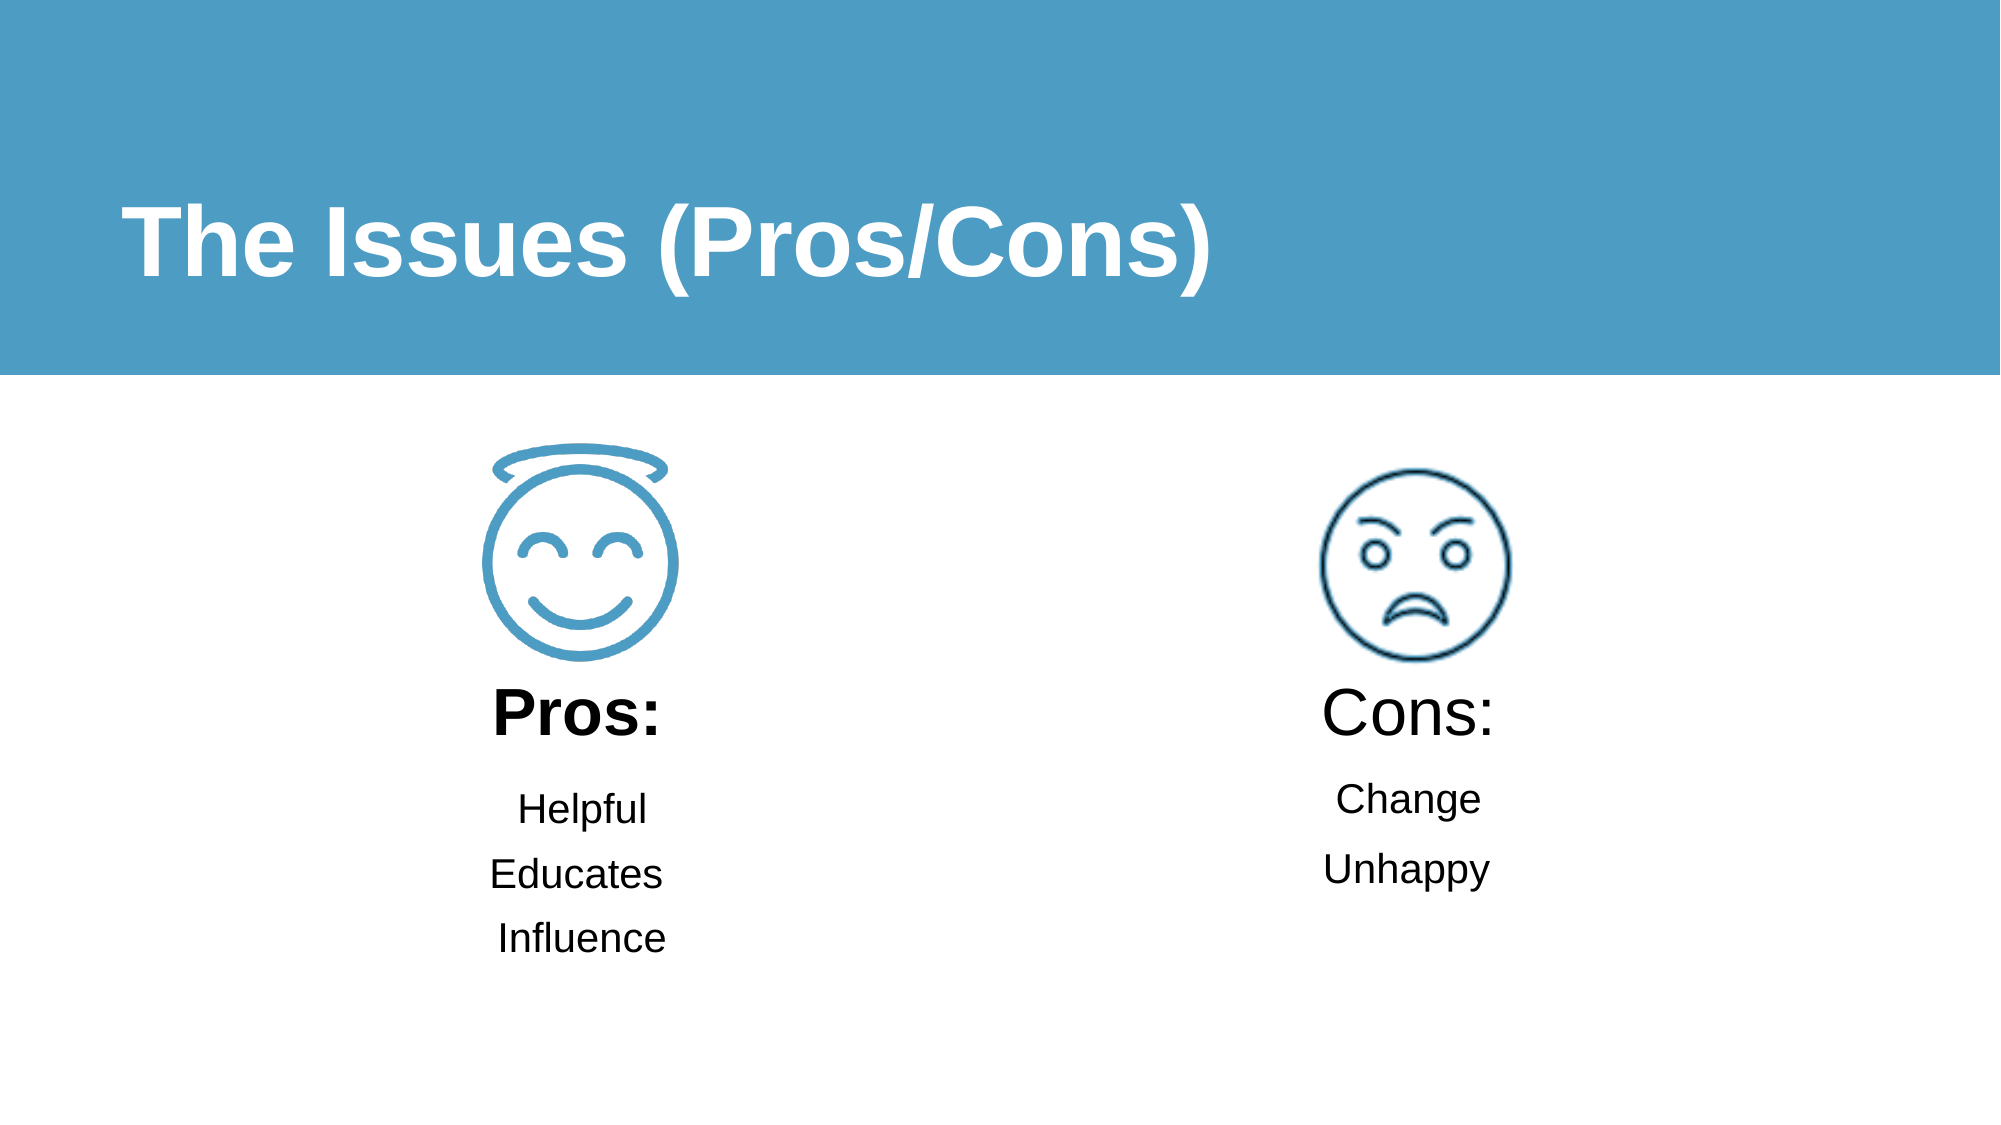

# The Issues (Pros/Cons)
Pros:
Helpful
Educates
Influence
Cons:
Change
Unhappy